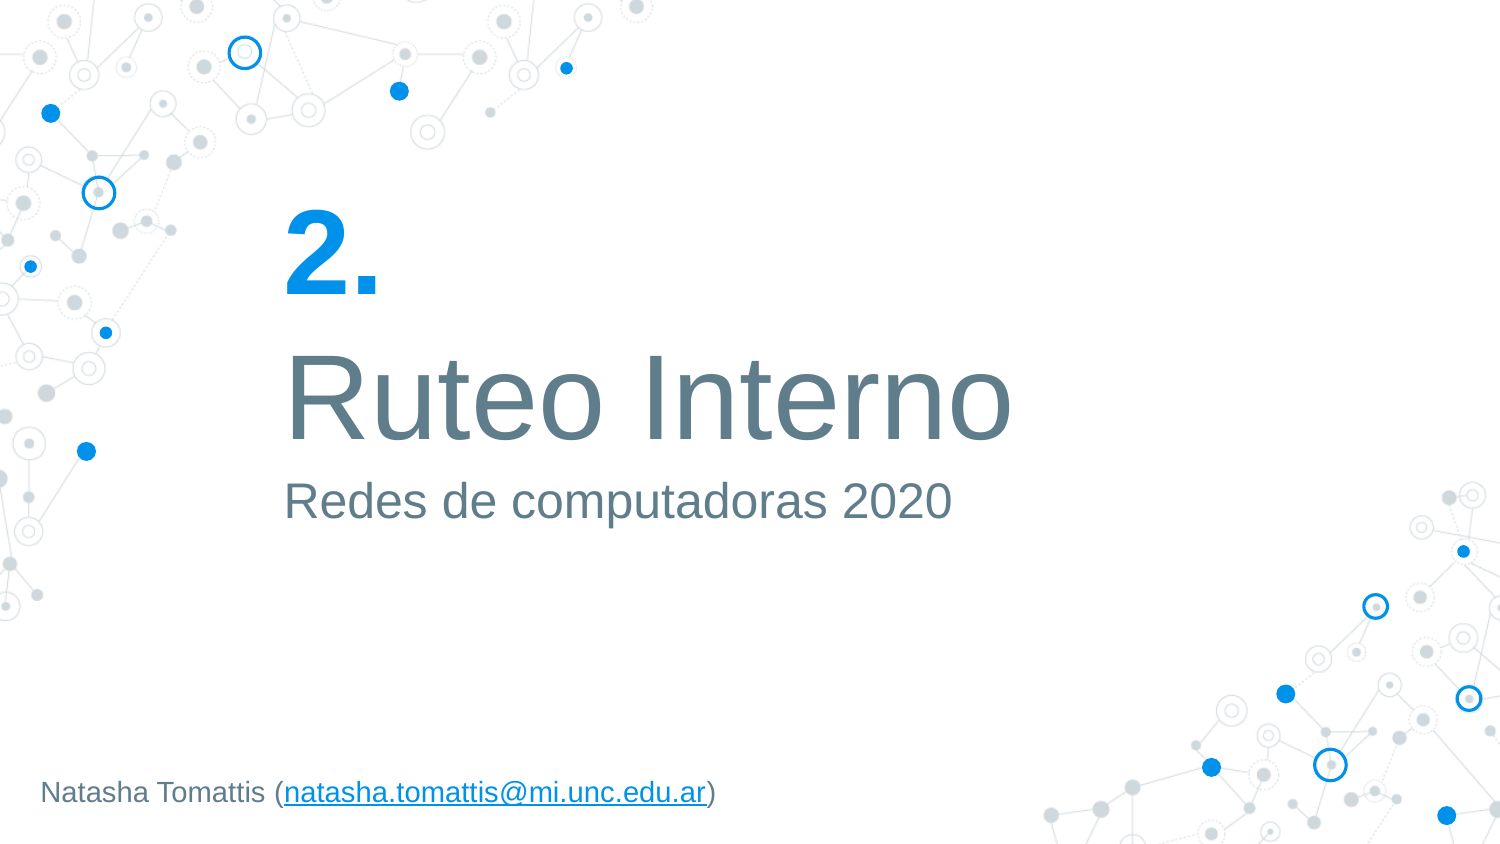

2.
# Ruteo Interno
Redes de computadoras 2020
Natasha Tomattis (natasha.tomattis@mi.unc.edu.ar)